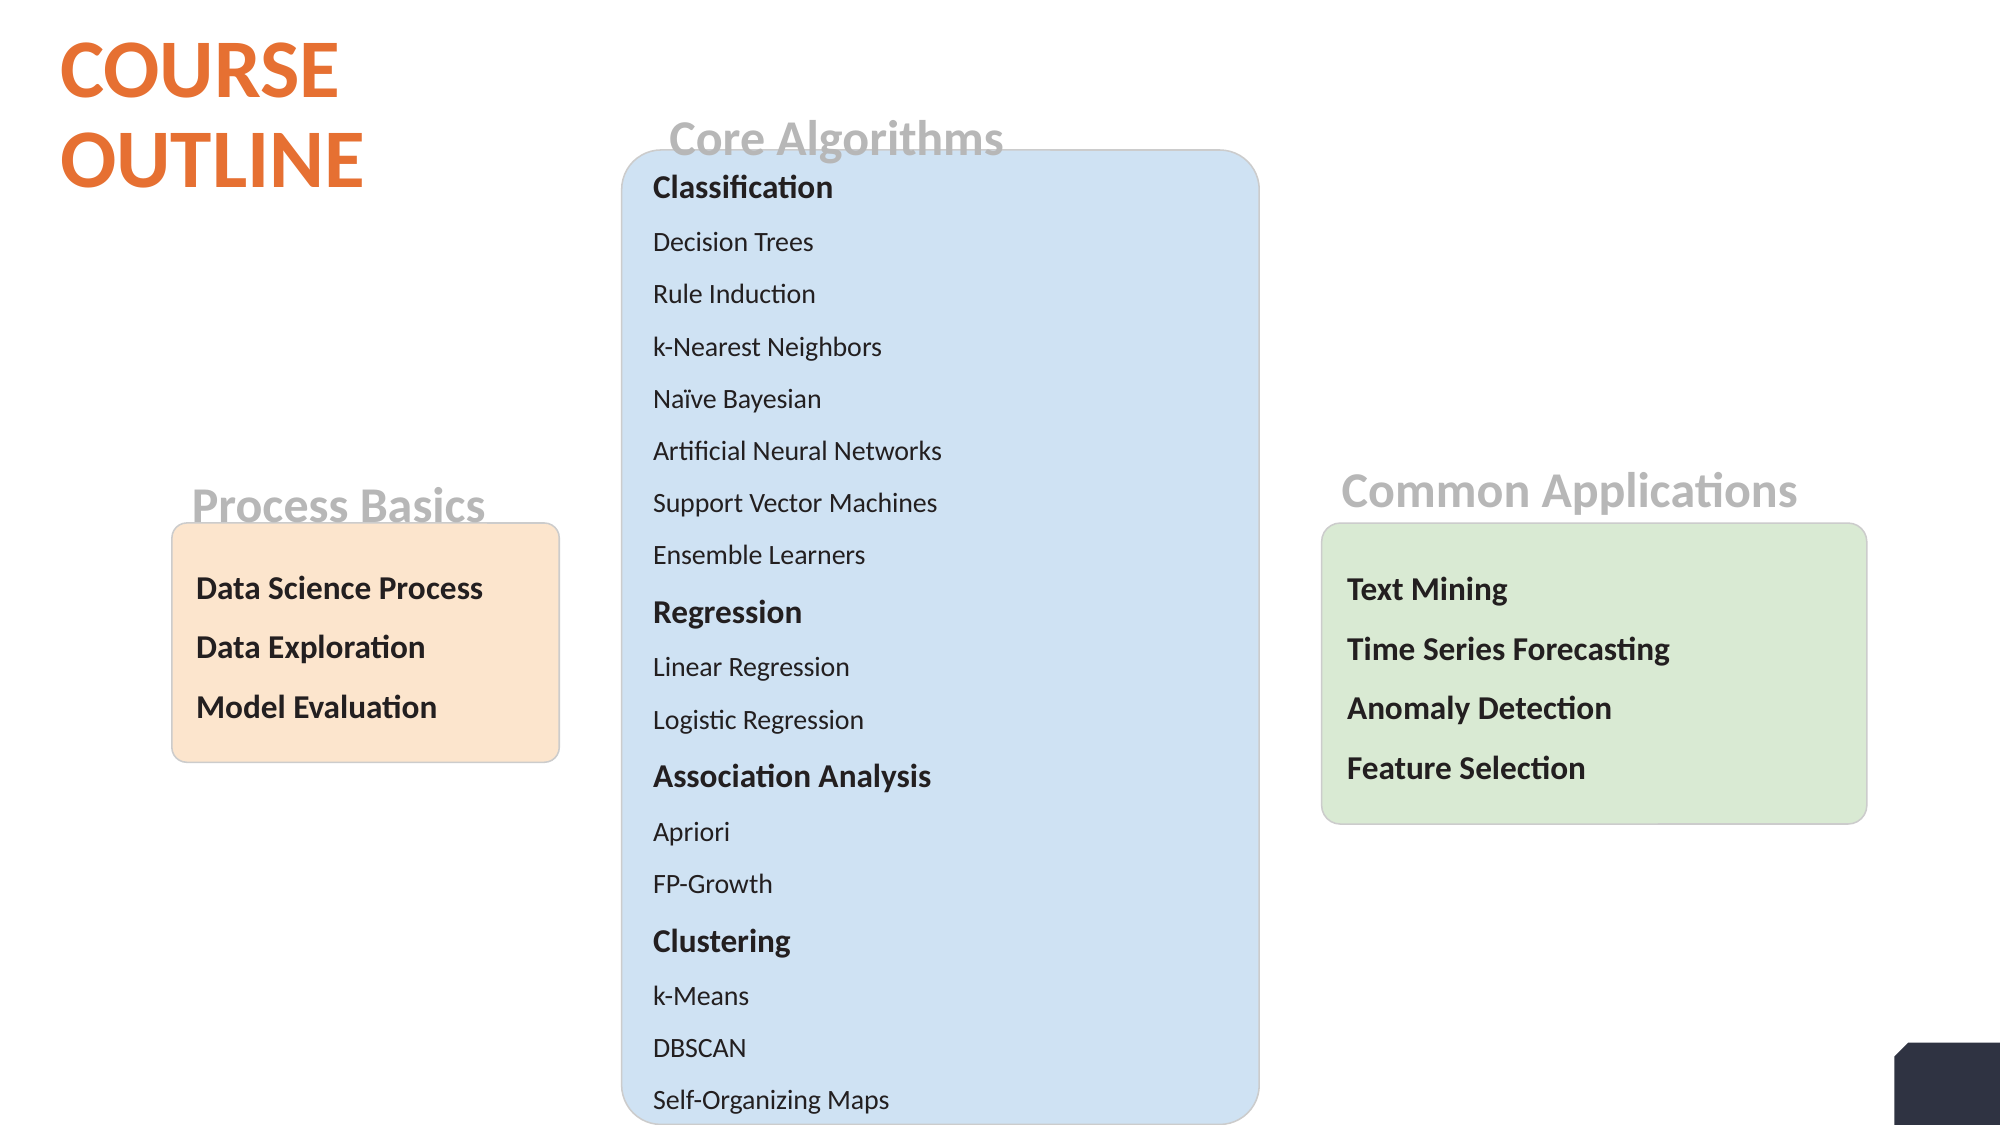

# Course
outline
Core Algorithms
Classification
Decision Trees
Rule Induction
k-Nearest Neighbors
Naïve Bayesian
Artificial Neural Networks
Support Vector Machines
Ensemble Learners
Regression
Linear Regression
Logistic Regression
Association Analysis
Apriori
FP-Growth
Clustering
k-Means
DBSCAN
Self-Organizing Maps
Common Applications
Process Basics
Data Science Process
Data Exploration
Model Evaluation
Text Mining
Time Series Forecasting
Anomaly Detection
Feature Selection
Jazan University